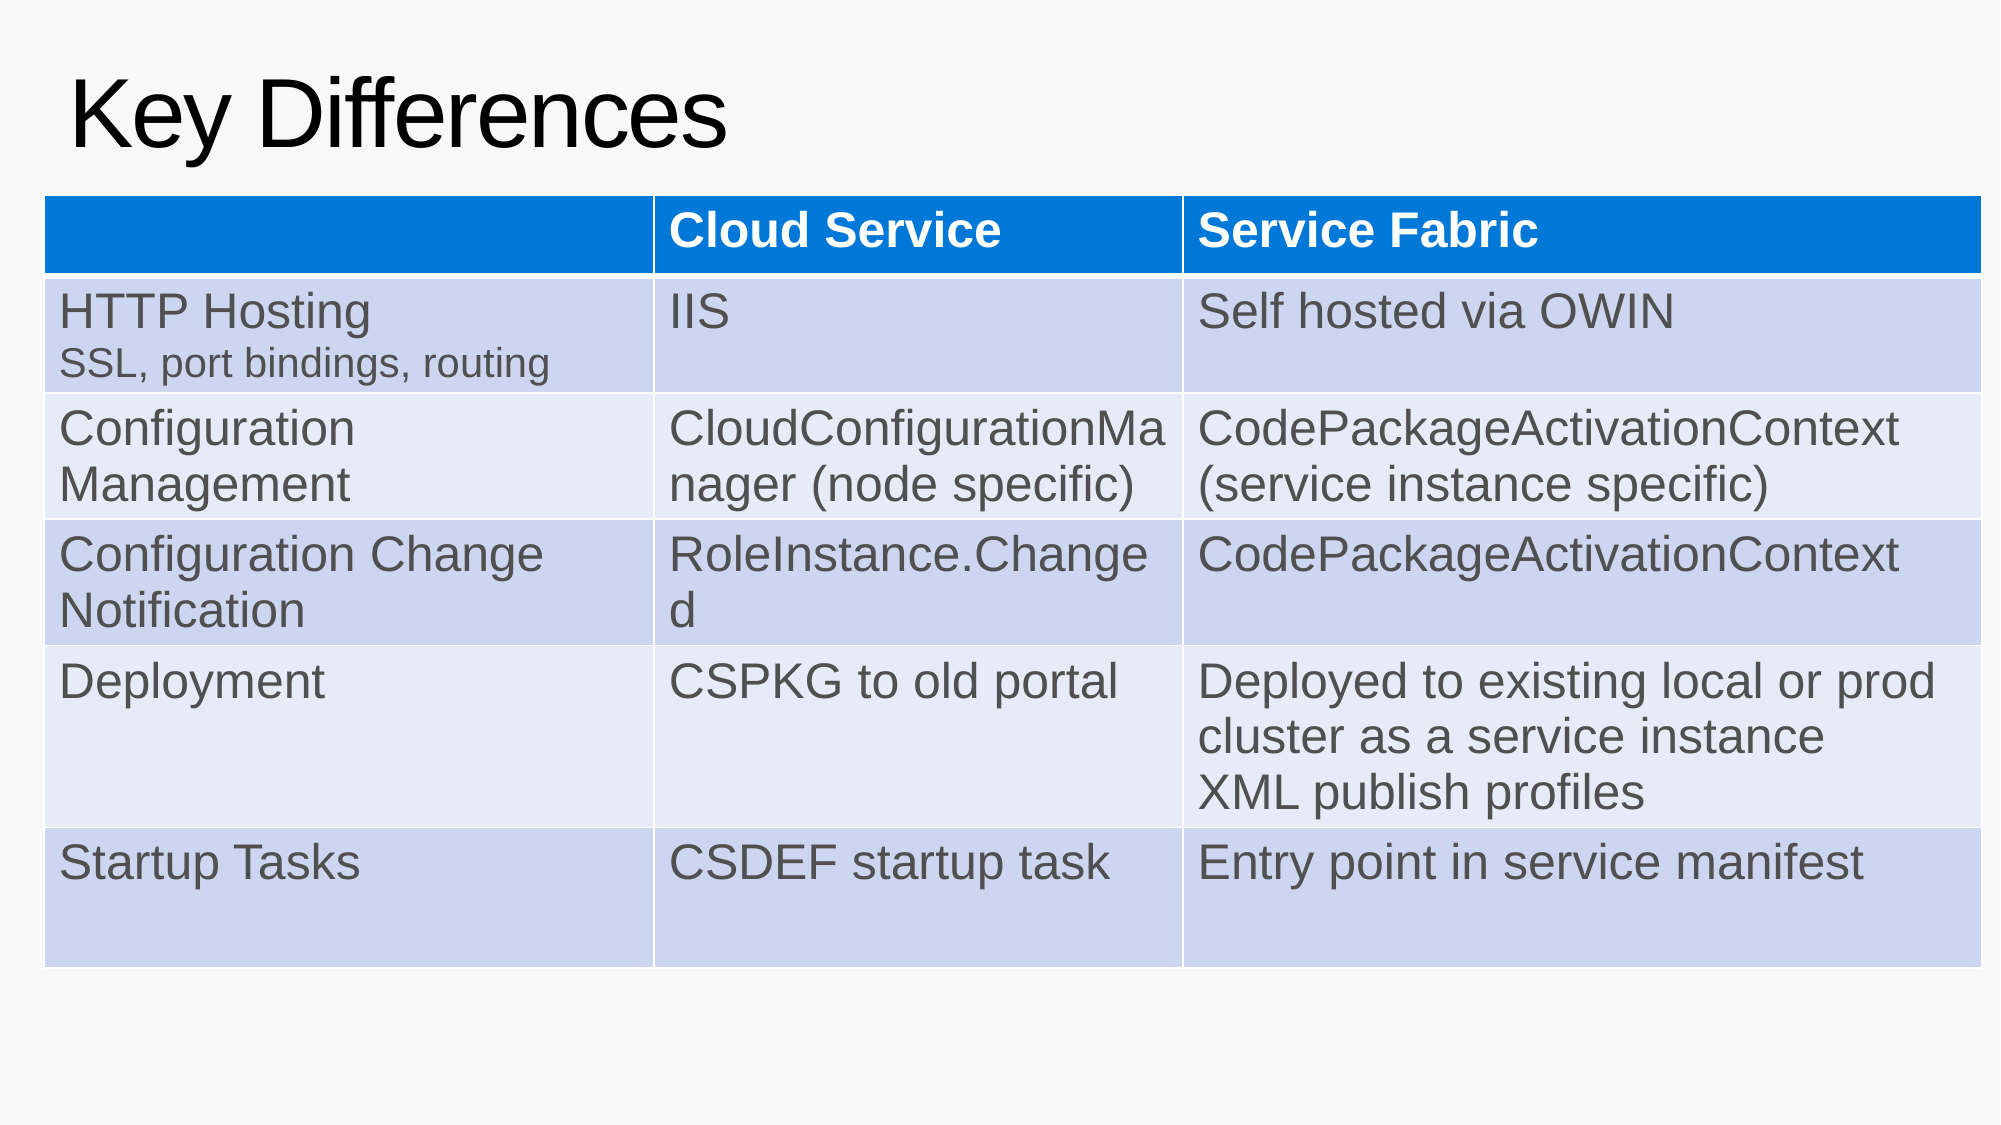

# Key Differences
|  | Cloud Service | Service Fabric |
| --- | --- | --- |
| HTTP Hosting SSL, port bindings, routing | IIS | Self hosted via OWIN |
| Configuration Management | CloudConfigurationManager (node specific) | CodePackageActivationContext (service instance specific) |
| Configuration Change Notification | RoleInstance.Changed | CodePackageActivationContext |
| Deployment | CSPKG to old portal | Deployed to existing local or prod cluster as a service instance XML publish profiles |
| Startup Tasks | CSDEF startup task | Entry point in service manifest |